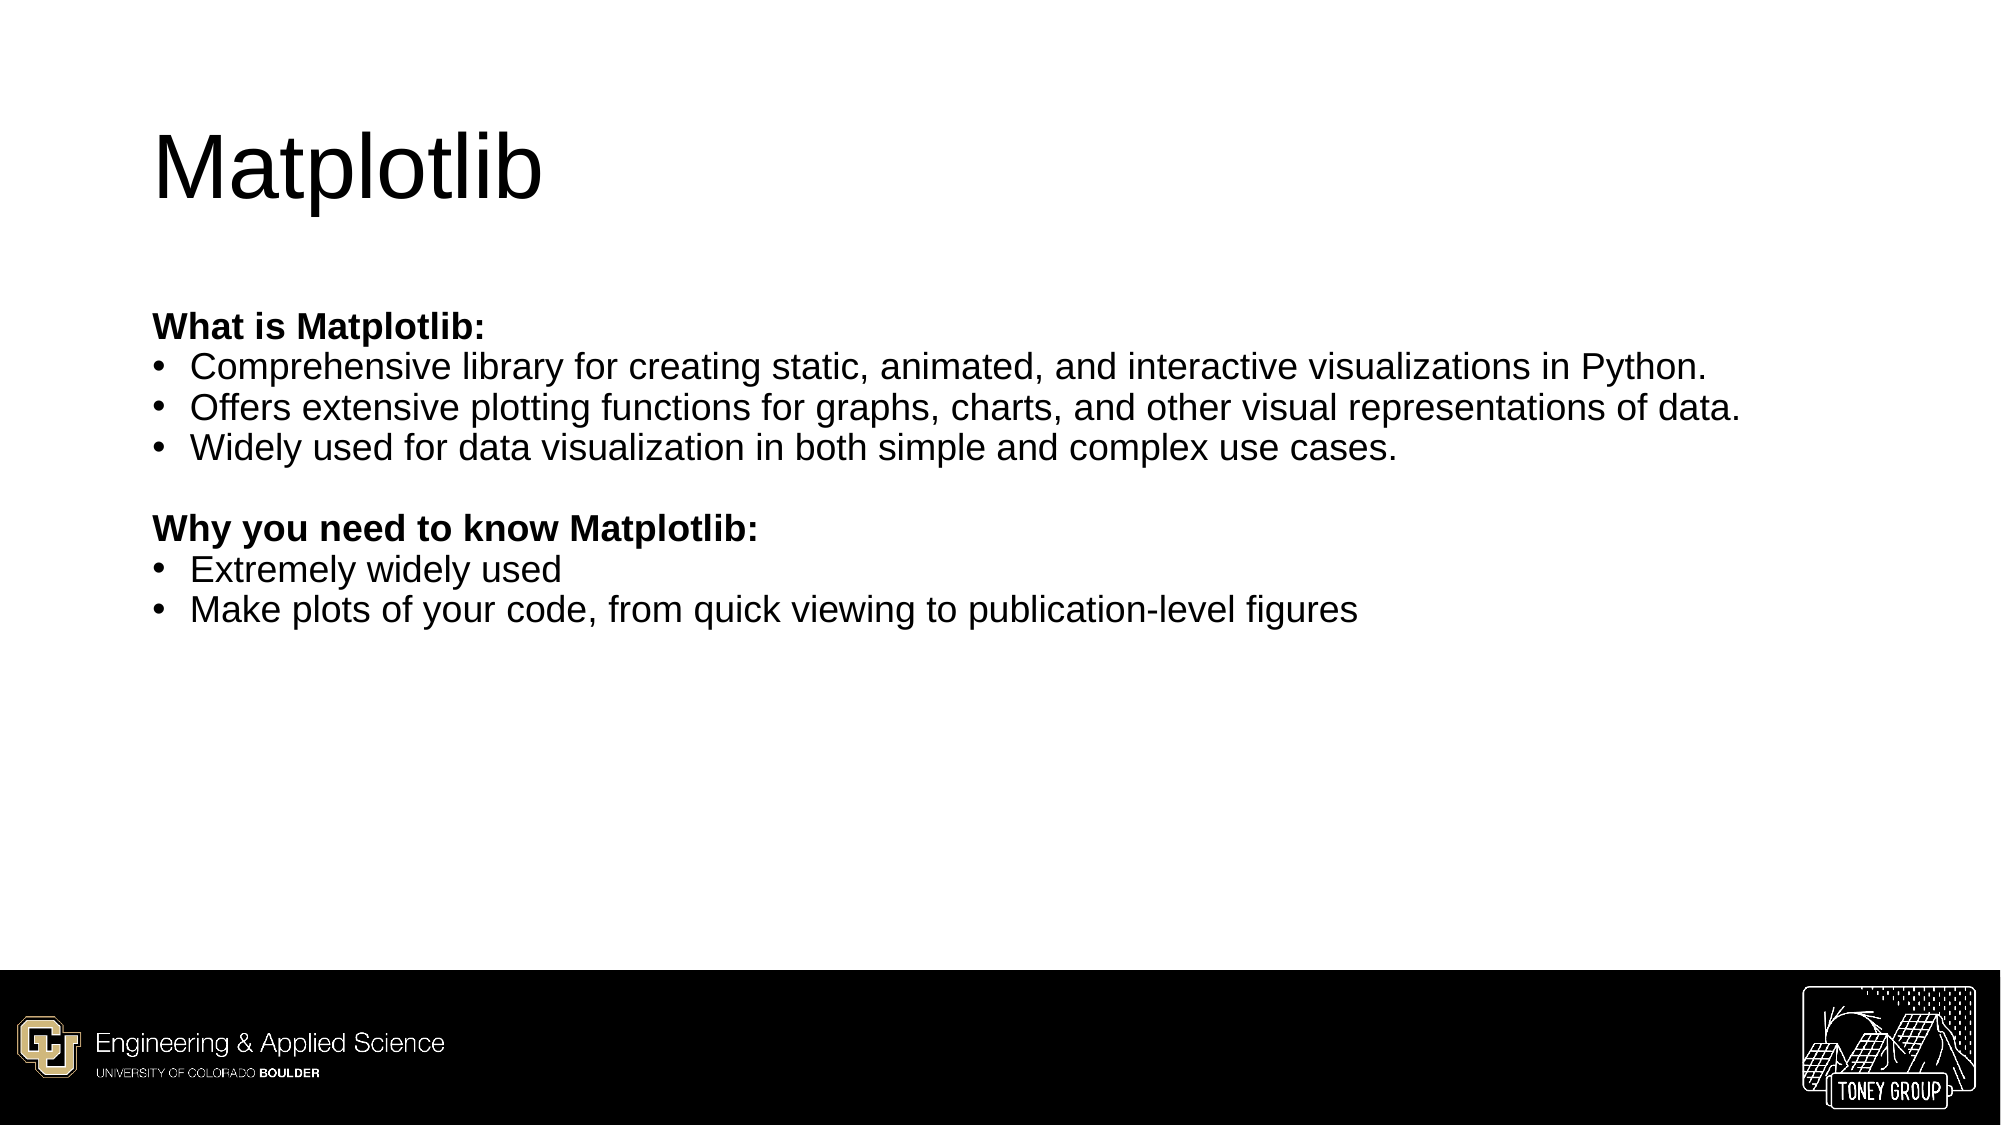

# Matplotlib
What is Matplotlib:
Comprehensive library for creating static, animated, and interactive visualizations in Python.
Offers extensive plotting functions for graphs, charts, and other visual representations of data.
Widely used for data visualization in both simple and complex use cases.

Why you need to know Matplotlib:
Extremely widely used
Make plots of your code, from quick viewing to publication-level figures